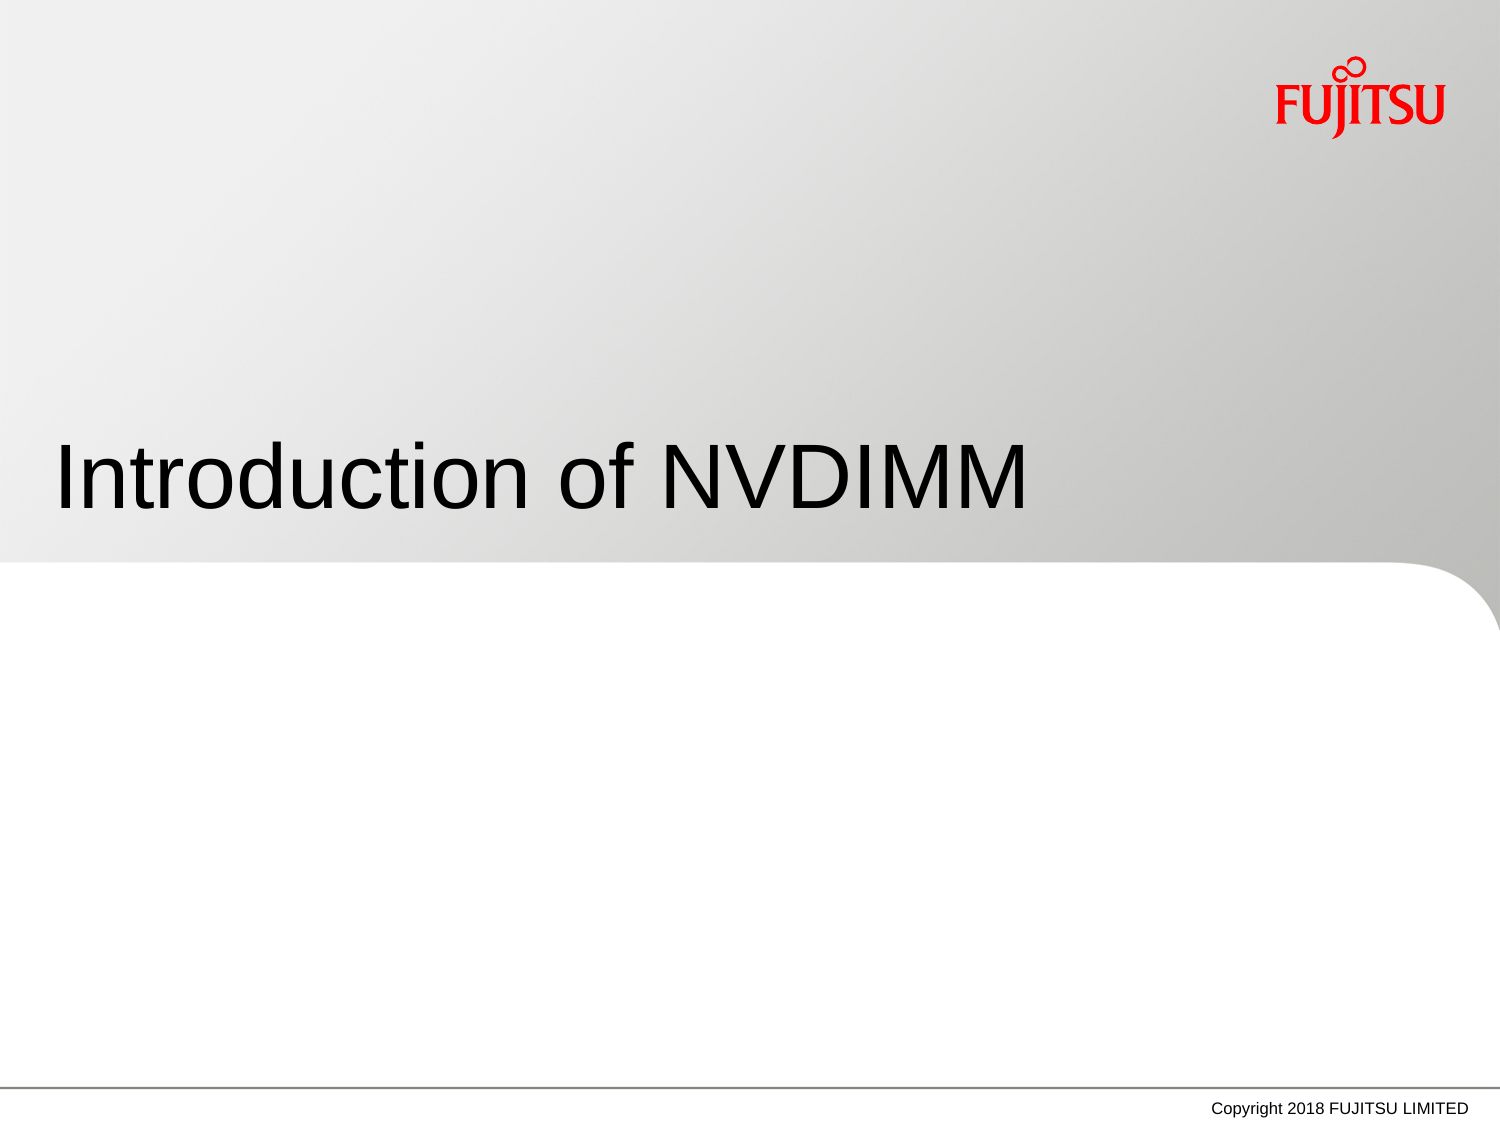

# Introduction of NVDIMM
Copyright 2018 FUJITSU LIMITED